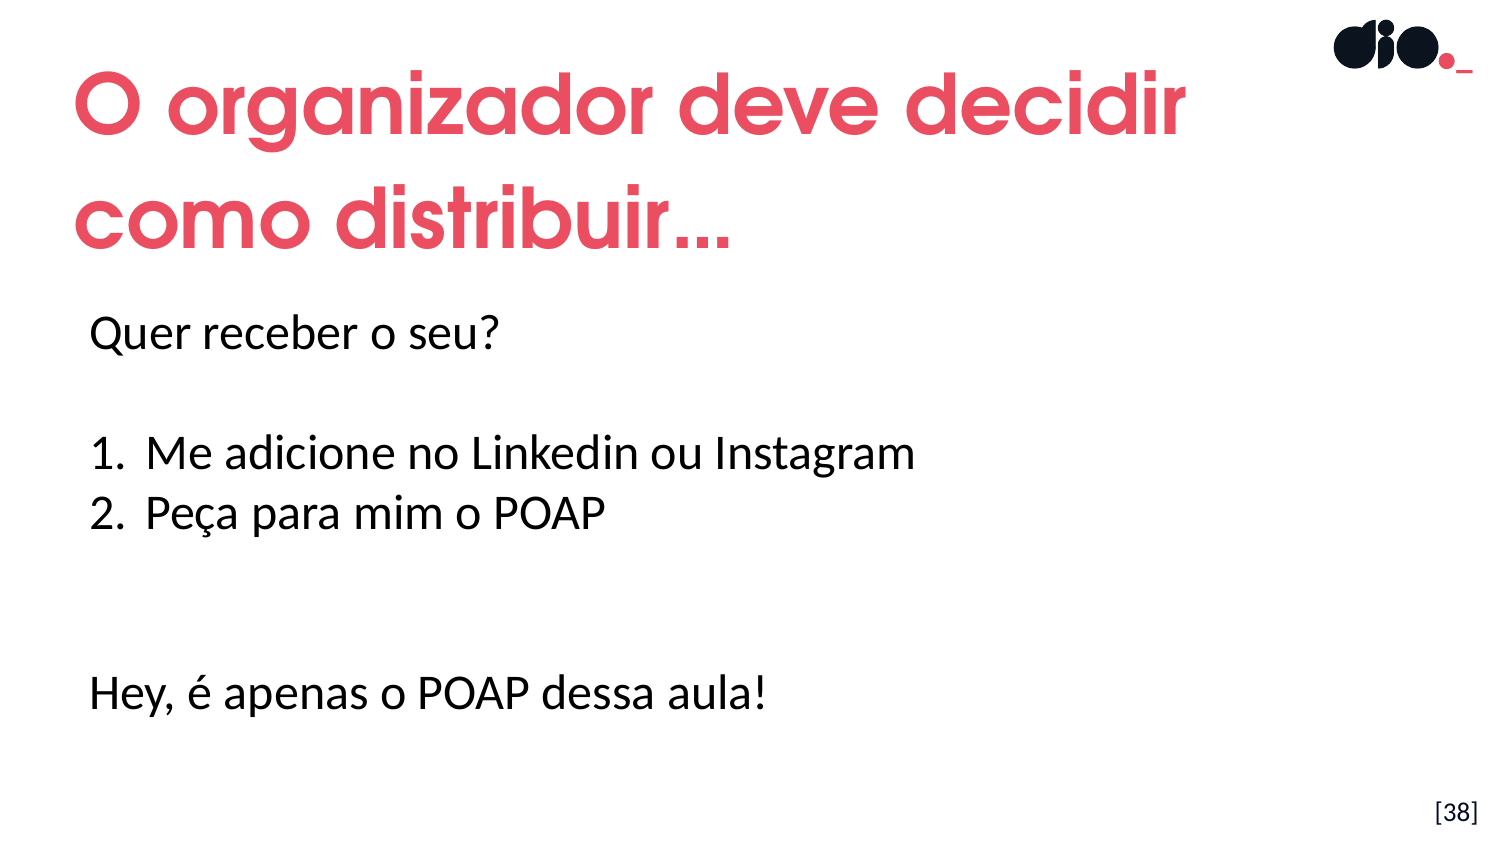

O organizador deve decidir como distribuir…
Quer receber o seu?

Me adicione no Linkedin ou Instagram
Peça para mim o POAP

Hey, é apenas o POAP dessa aula!
[38]